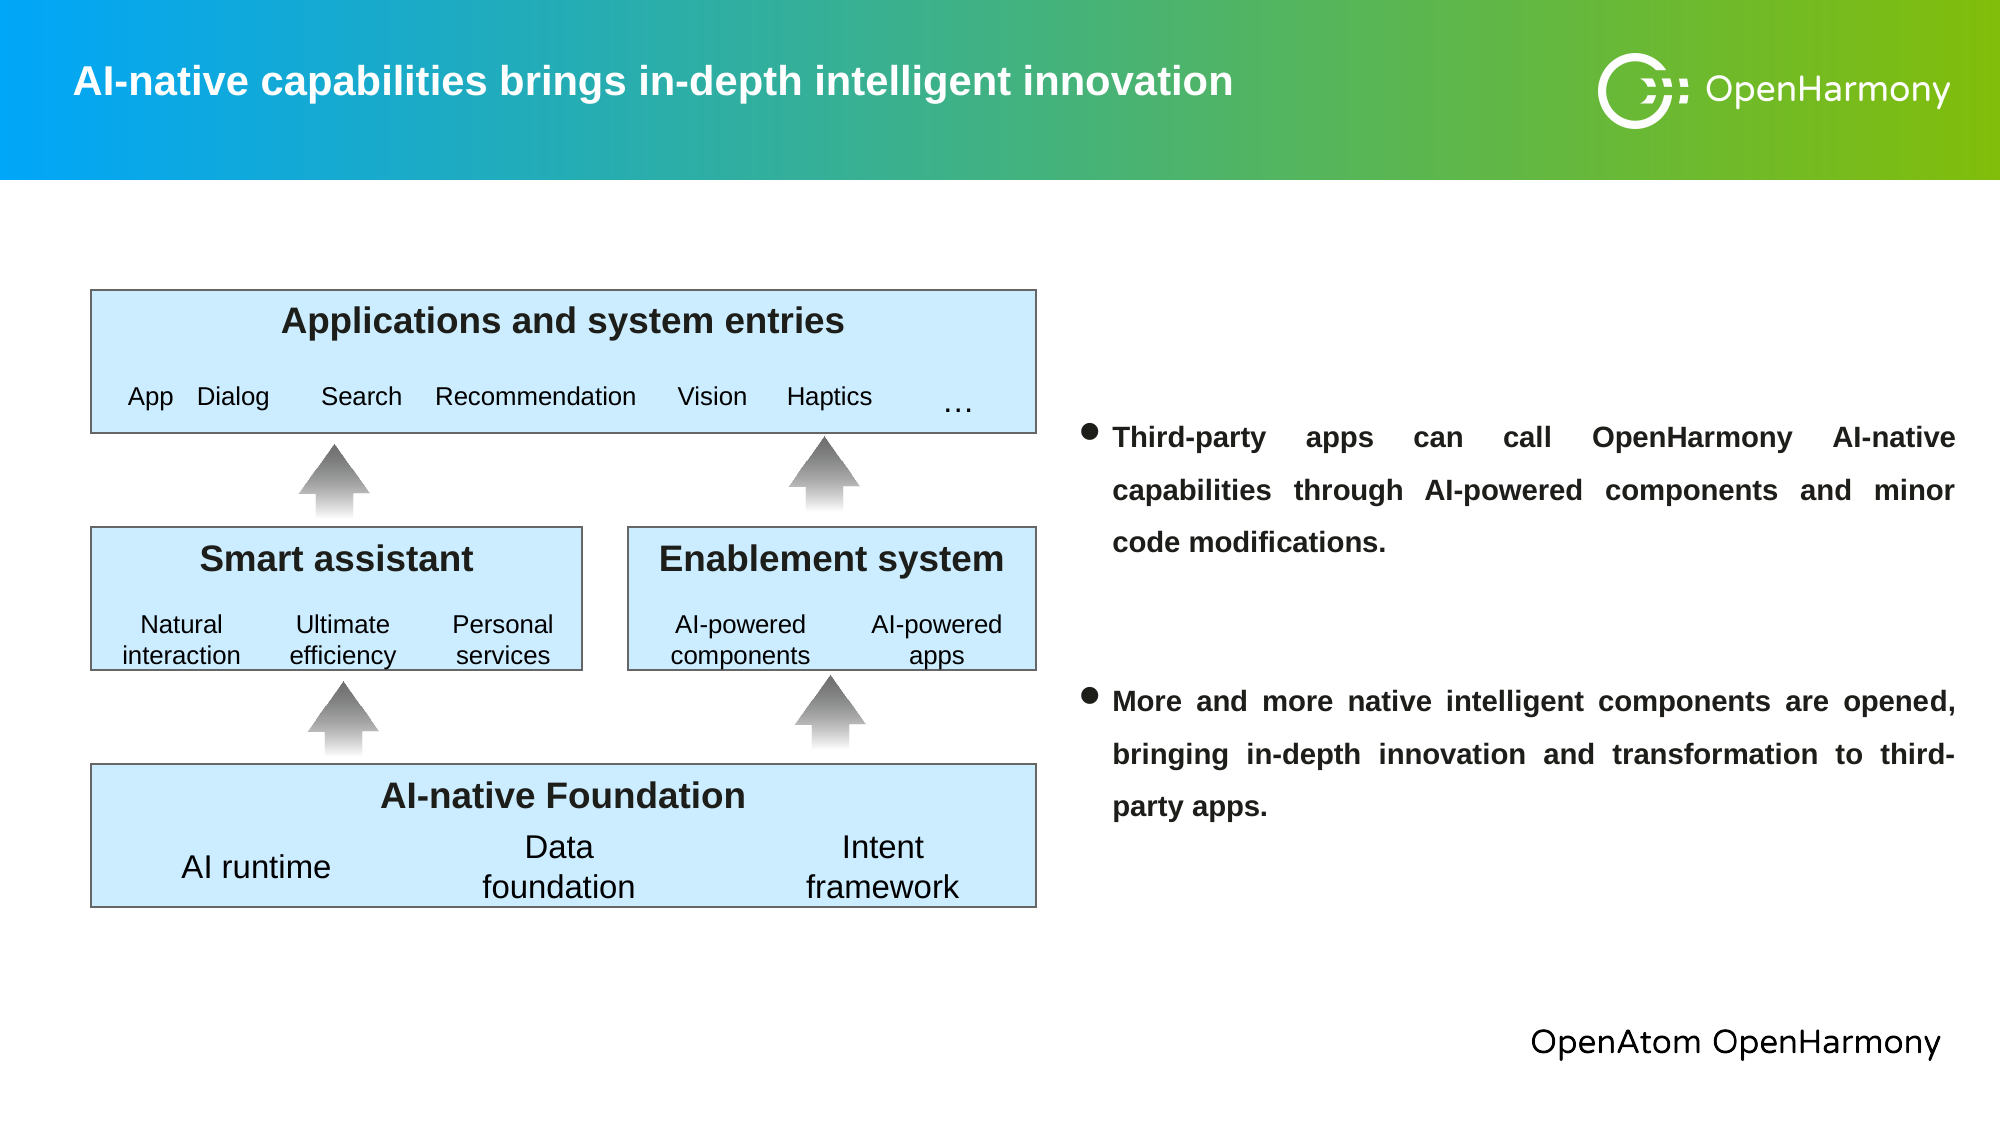

AI-native capabilities brings in-depth intelligent innovation
Applications and system entries
App
Dialog
Search
Recommendation
Vision
Haptics
…

Smart assistant
Enablement system
Natural interaction
Ultimate efficiency
Personal services
AI-powered components
AI-powered apps

AI-native Foundation
Data foundation
Intent framework
AI runtime
Third-party apps can call OpenHarmony AI-native capabilities through AI-powered components and minor code modifications.

More and more native intelligent components are opened, bringing in-depth innovation and transformation to third-party apps.